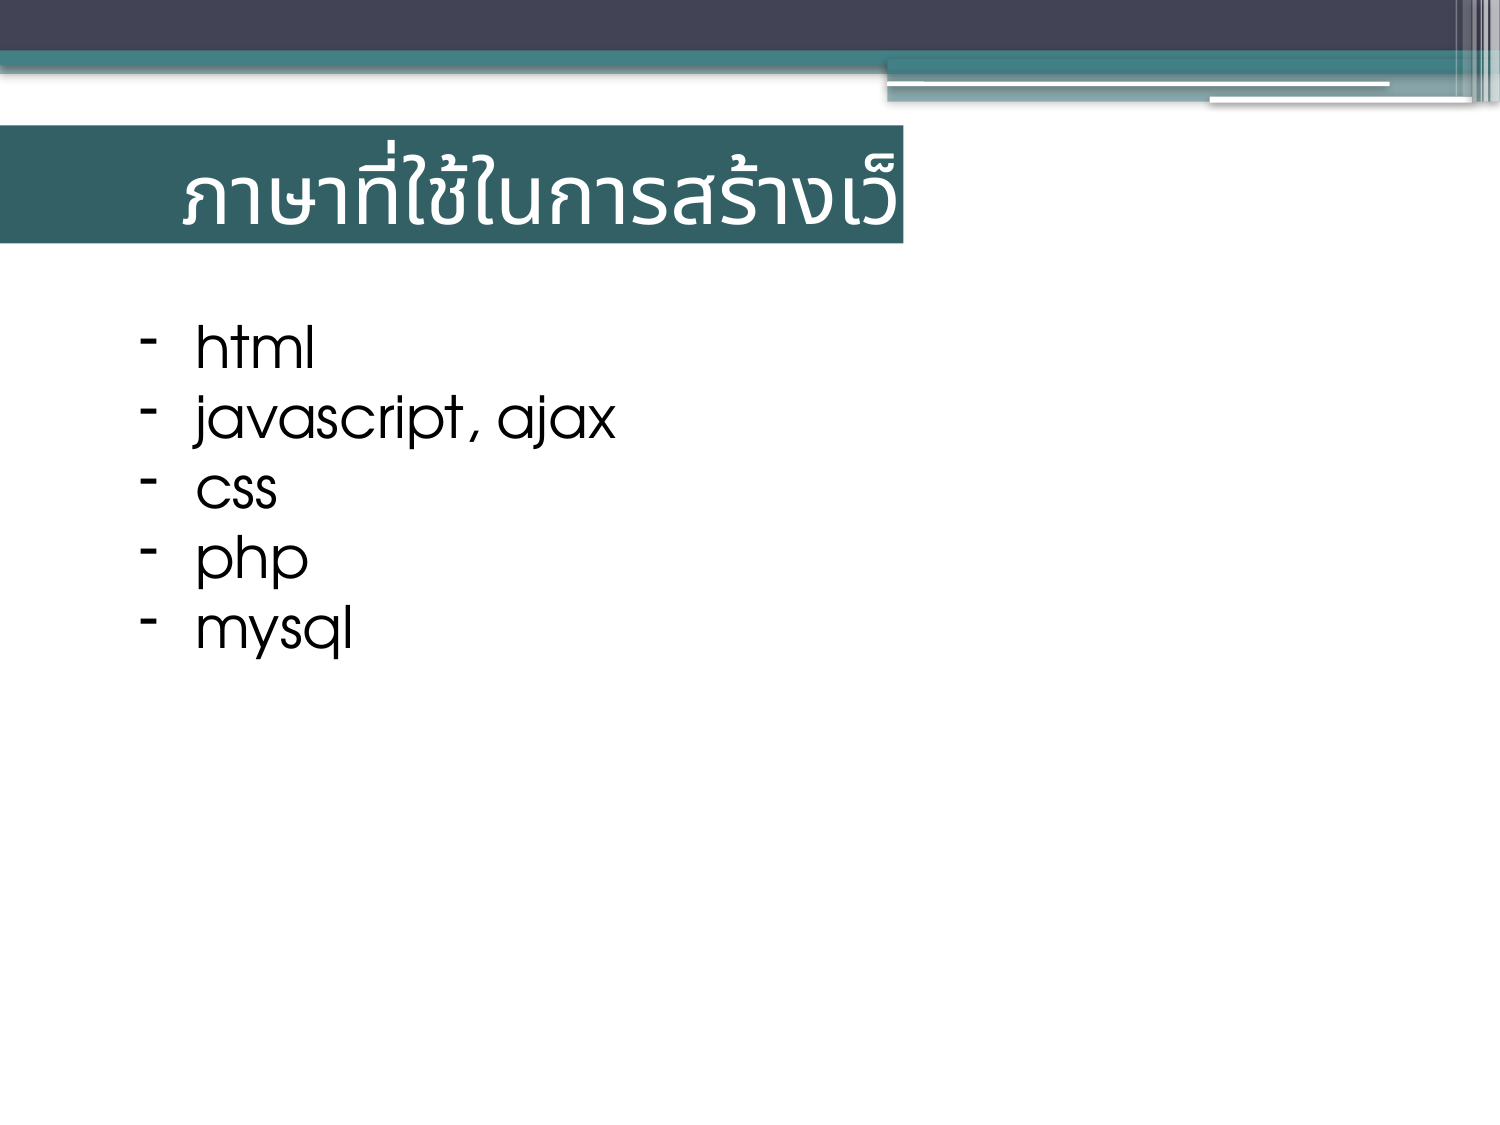

# ภาษาที่ใช้ในการสร้างเว็บ

html
javascript, ajax
css
php
mysql